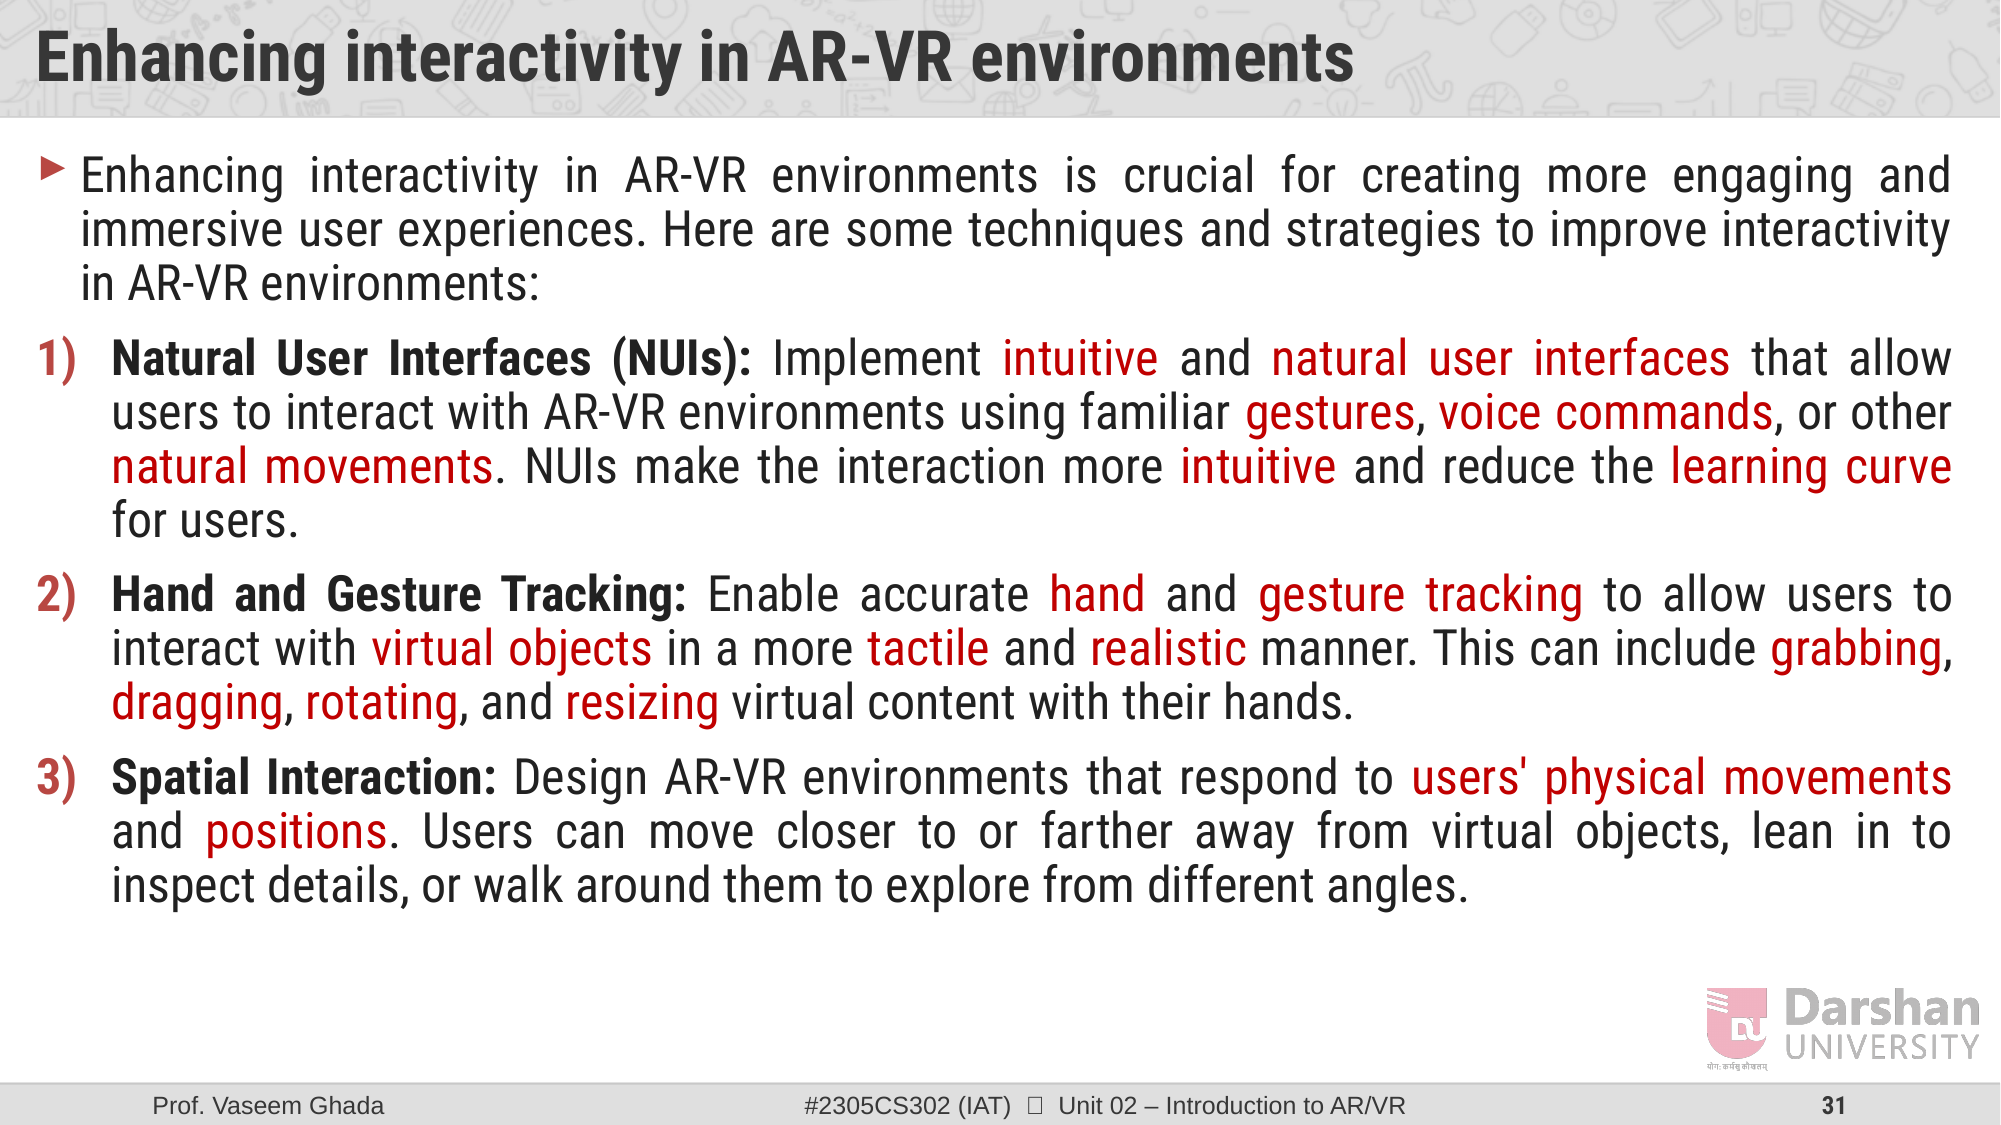

# Enhancing interactivity in AR-VR environments
Enhancing interactivity in AR-VR environments is crucial for creating more engaging and immersive user experiences. Here are some techniques and strategies to improve interactivity in AR-VR environments:
Natural User Interfaces (NUIs): Implement intuitive and natural user interfaces that allow users to interact with AR-VR environments using familiar gestures, voice commands, or other natural movements. NUIs make the interaction more intuitive and reduce the learning curve for users.
Hand and Gesture Tracking: Enable accurate hand and gesture tracking to allow users to interact with virtual objects in a more tactile and realistic manner. This can include grabbing, dragging, rotating, and resizing virtual content with their hands.
Spatial Interaction: Design AR-VR environments that respond to users' physical movements and positions. Users can move closer to or farther away from virtual objects, lean in to inspect details, or walk around them to explore from different angles.